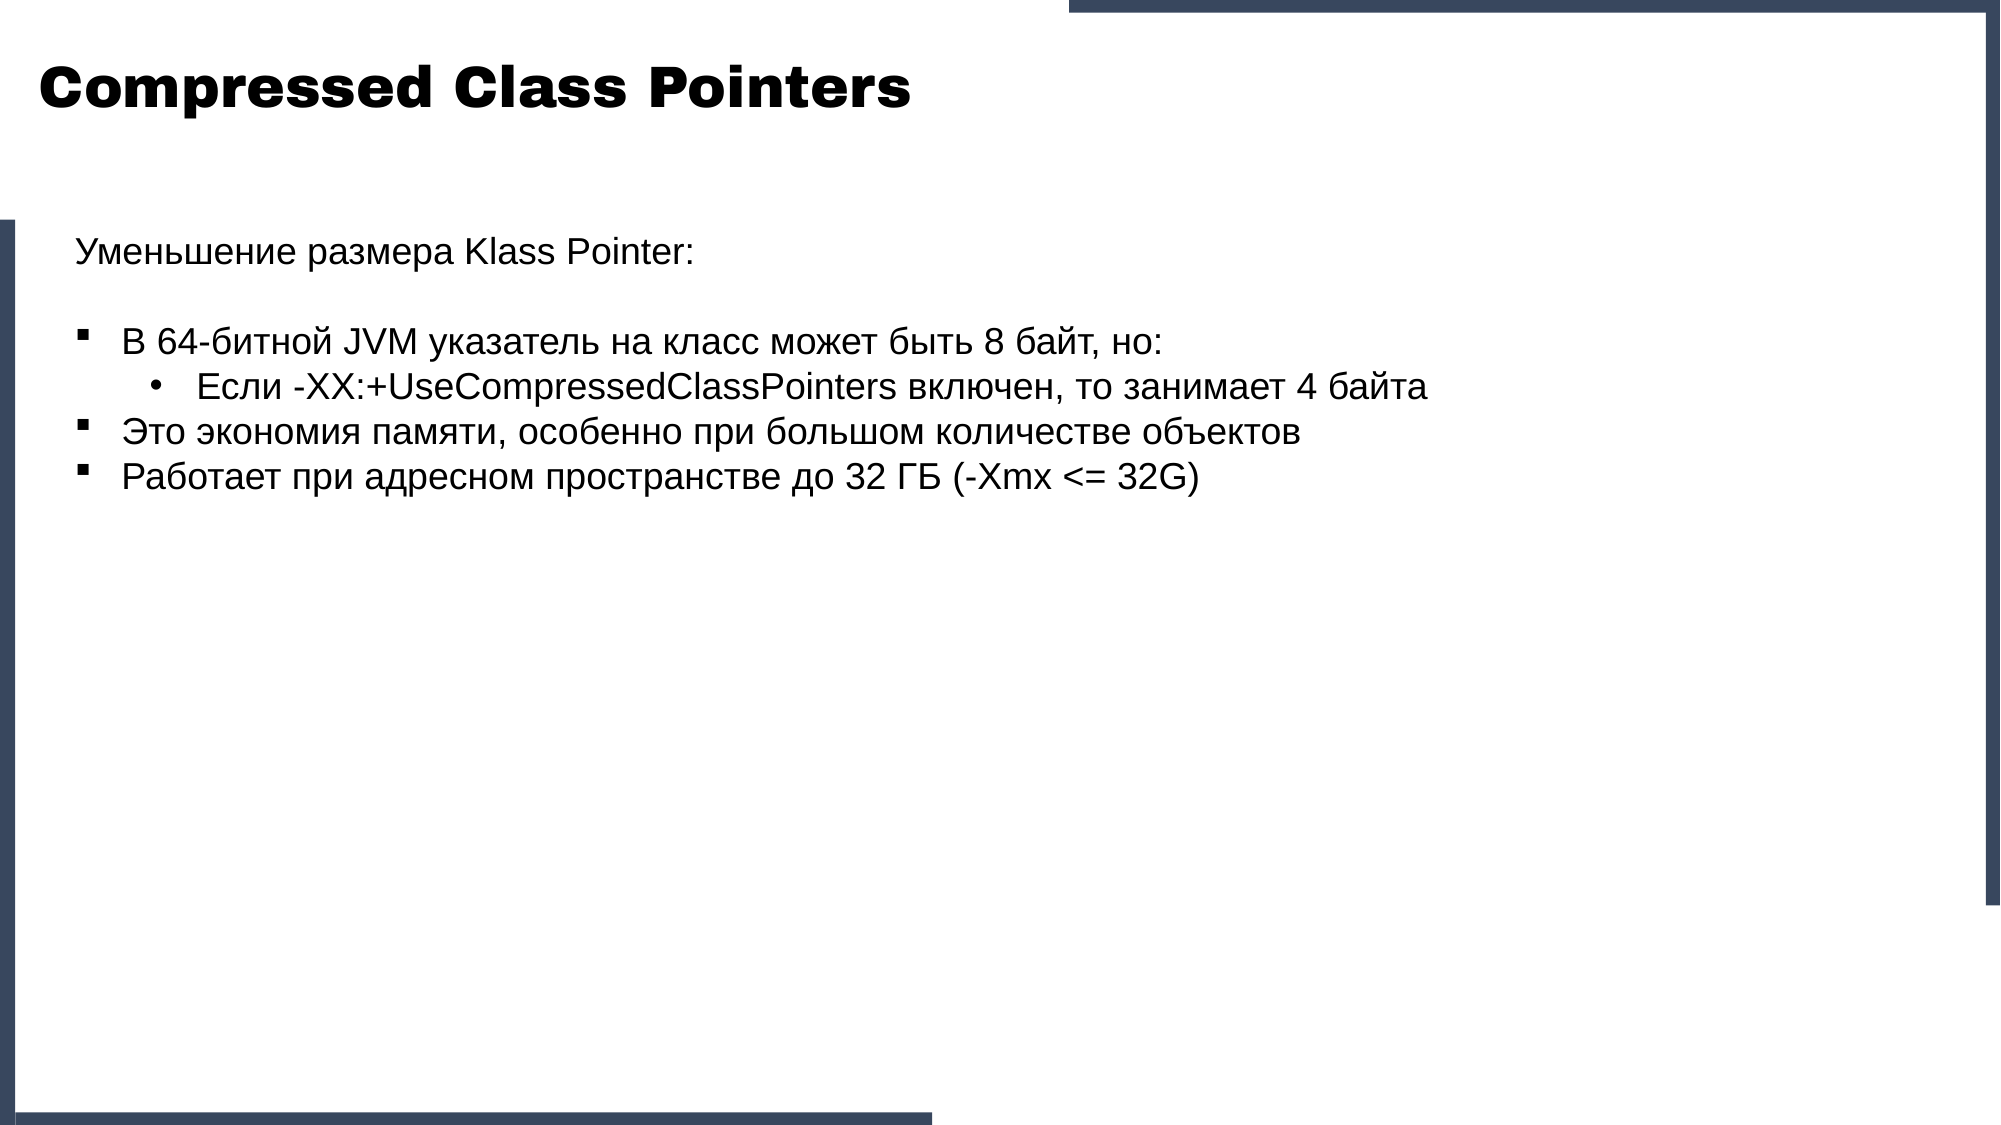

Compressed Class Pointers

Уменьшение размера Klass Pointer:

В 64-битной JVM указатель на класс может быть 8 байт, но:
Если -XX:+UseCompressedClassPointers включен, то занимает 4 байта
Это экономия памяти, особенно при большом количестве объектов
Работает при адресном пространстве до 32 ГБ (-Xmx <= 32G)